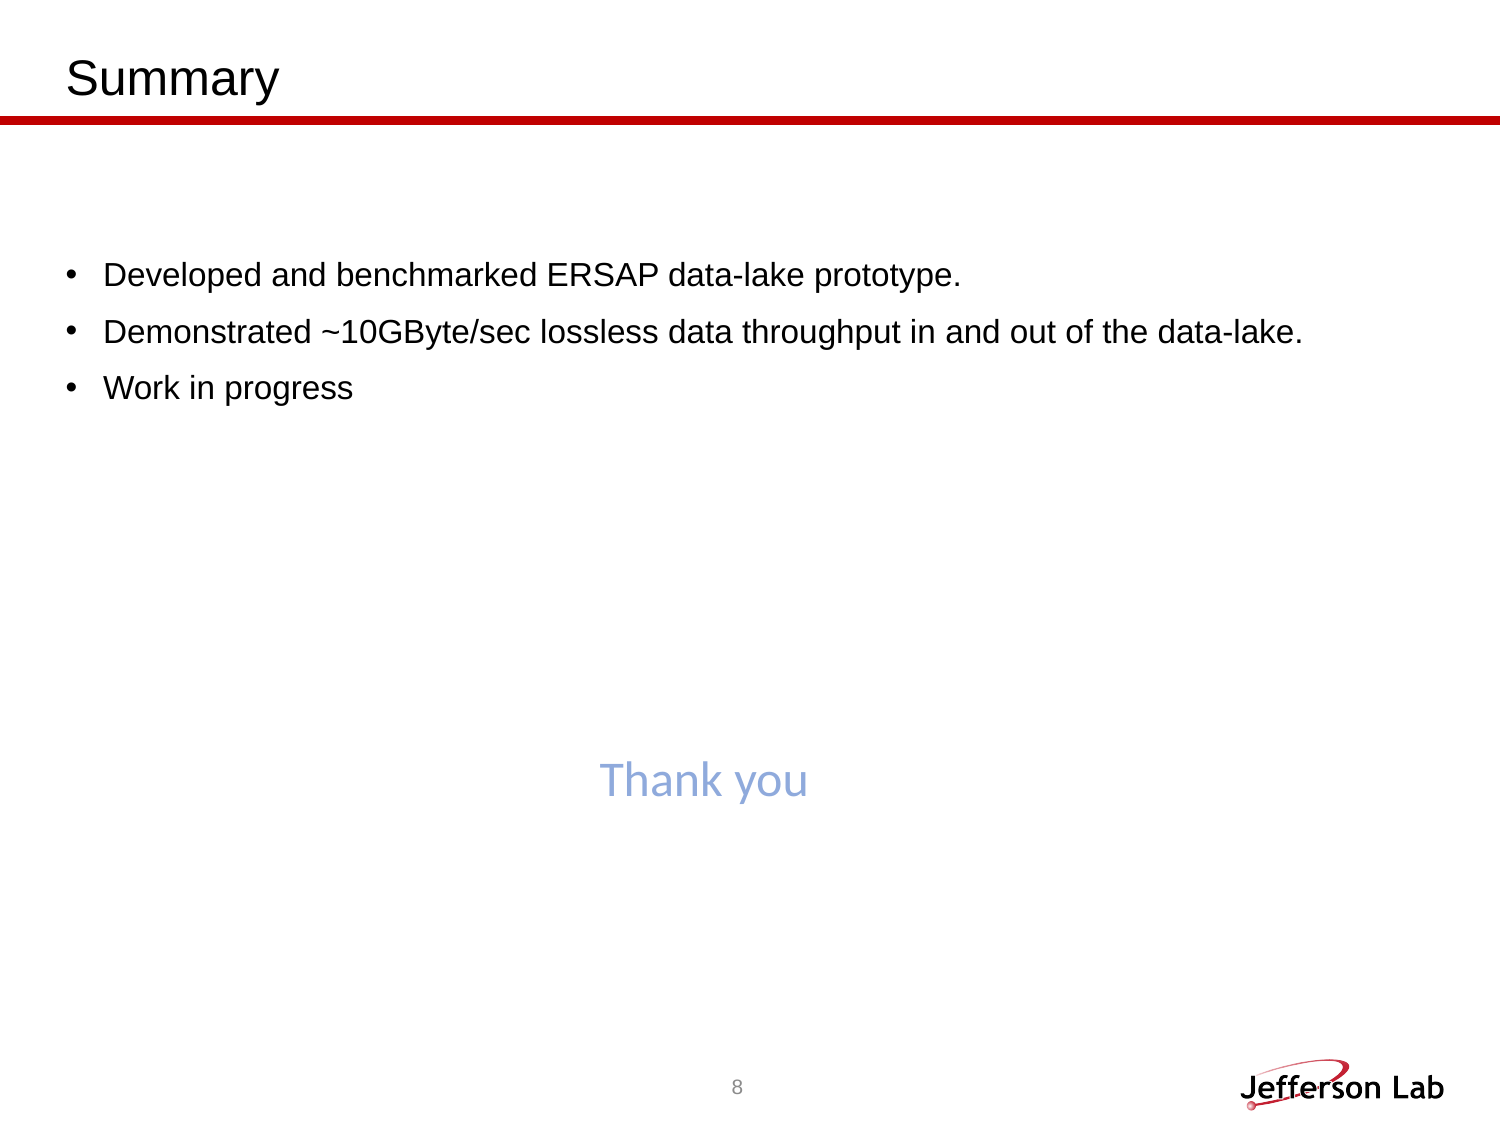

# Summary
Developed and benchmarked ERSAP data-lake prototype.
Demonstrated ~10GByte/sec lossless data throughput in and out of the data-lake.
Work in progress
Thank you
8